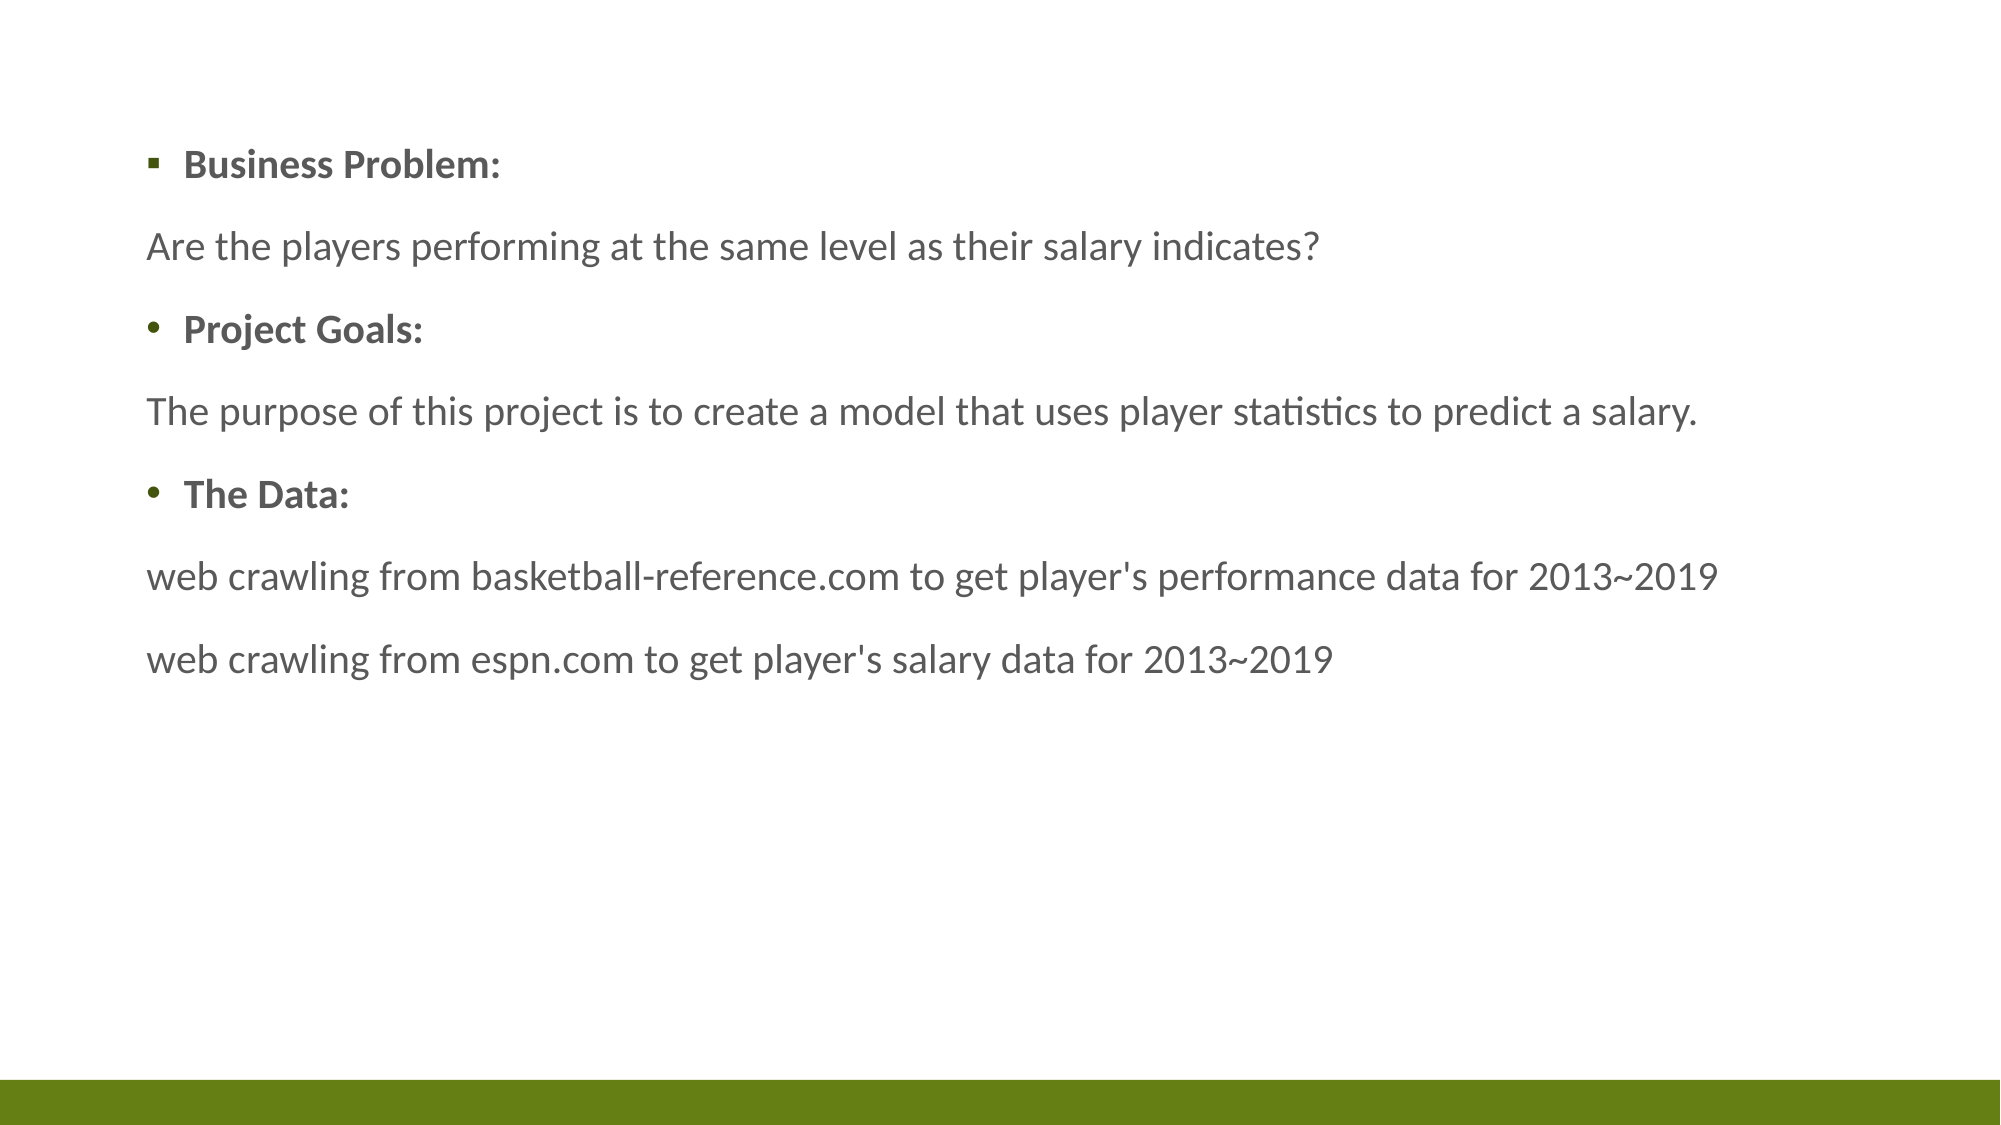

Business Problem:
Are the players performing at the same level as their salary indicates?
Project Goals:
The purpose of this project is to create a model that uses player statistics to predict a salary.
The Data:
web crawling from basketball-reference.com to get player's performance data for 2013~2019
web crawling from espn.com to get player's salary data for 2013~2019